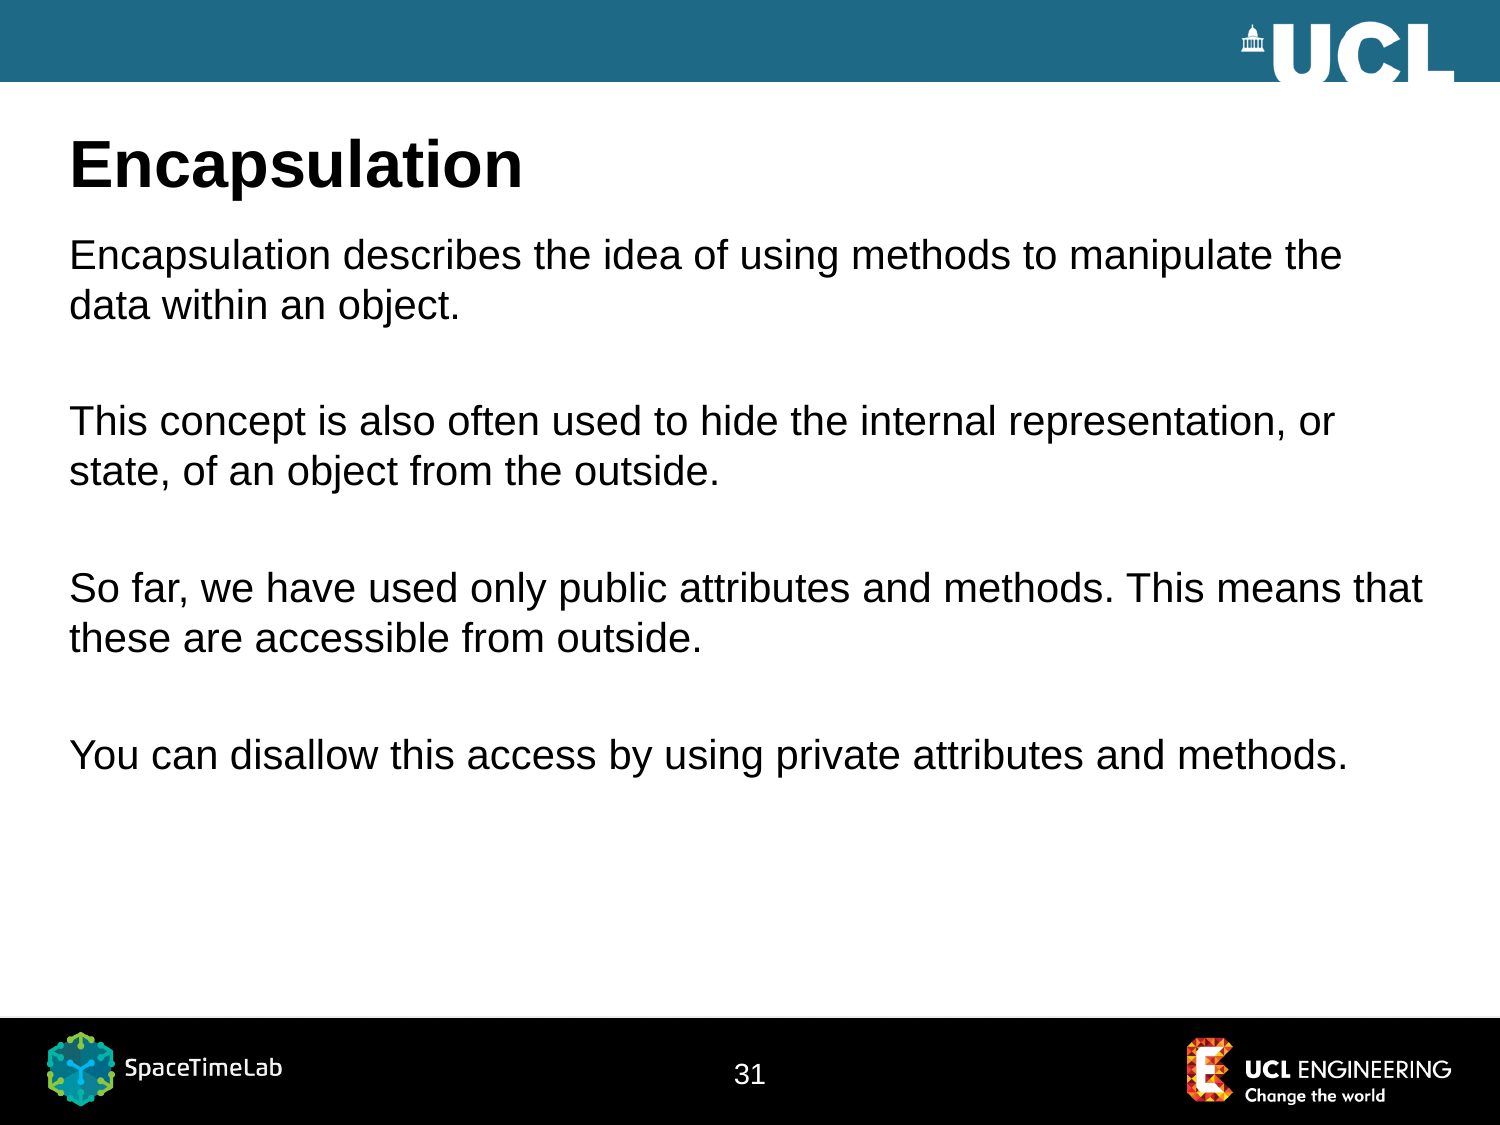

# Encapsulation
Encapsulation describes the idea of using methods to manipulate the data within an object.

This concept is also often used to hide the internal representation, or state, of an object from the outside.

So far, we have used only public attributes and methods. This means that these are accessible from outside.

You can disallow this access by using private attributes and methods.

32